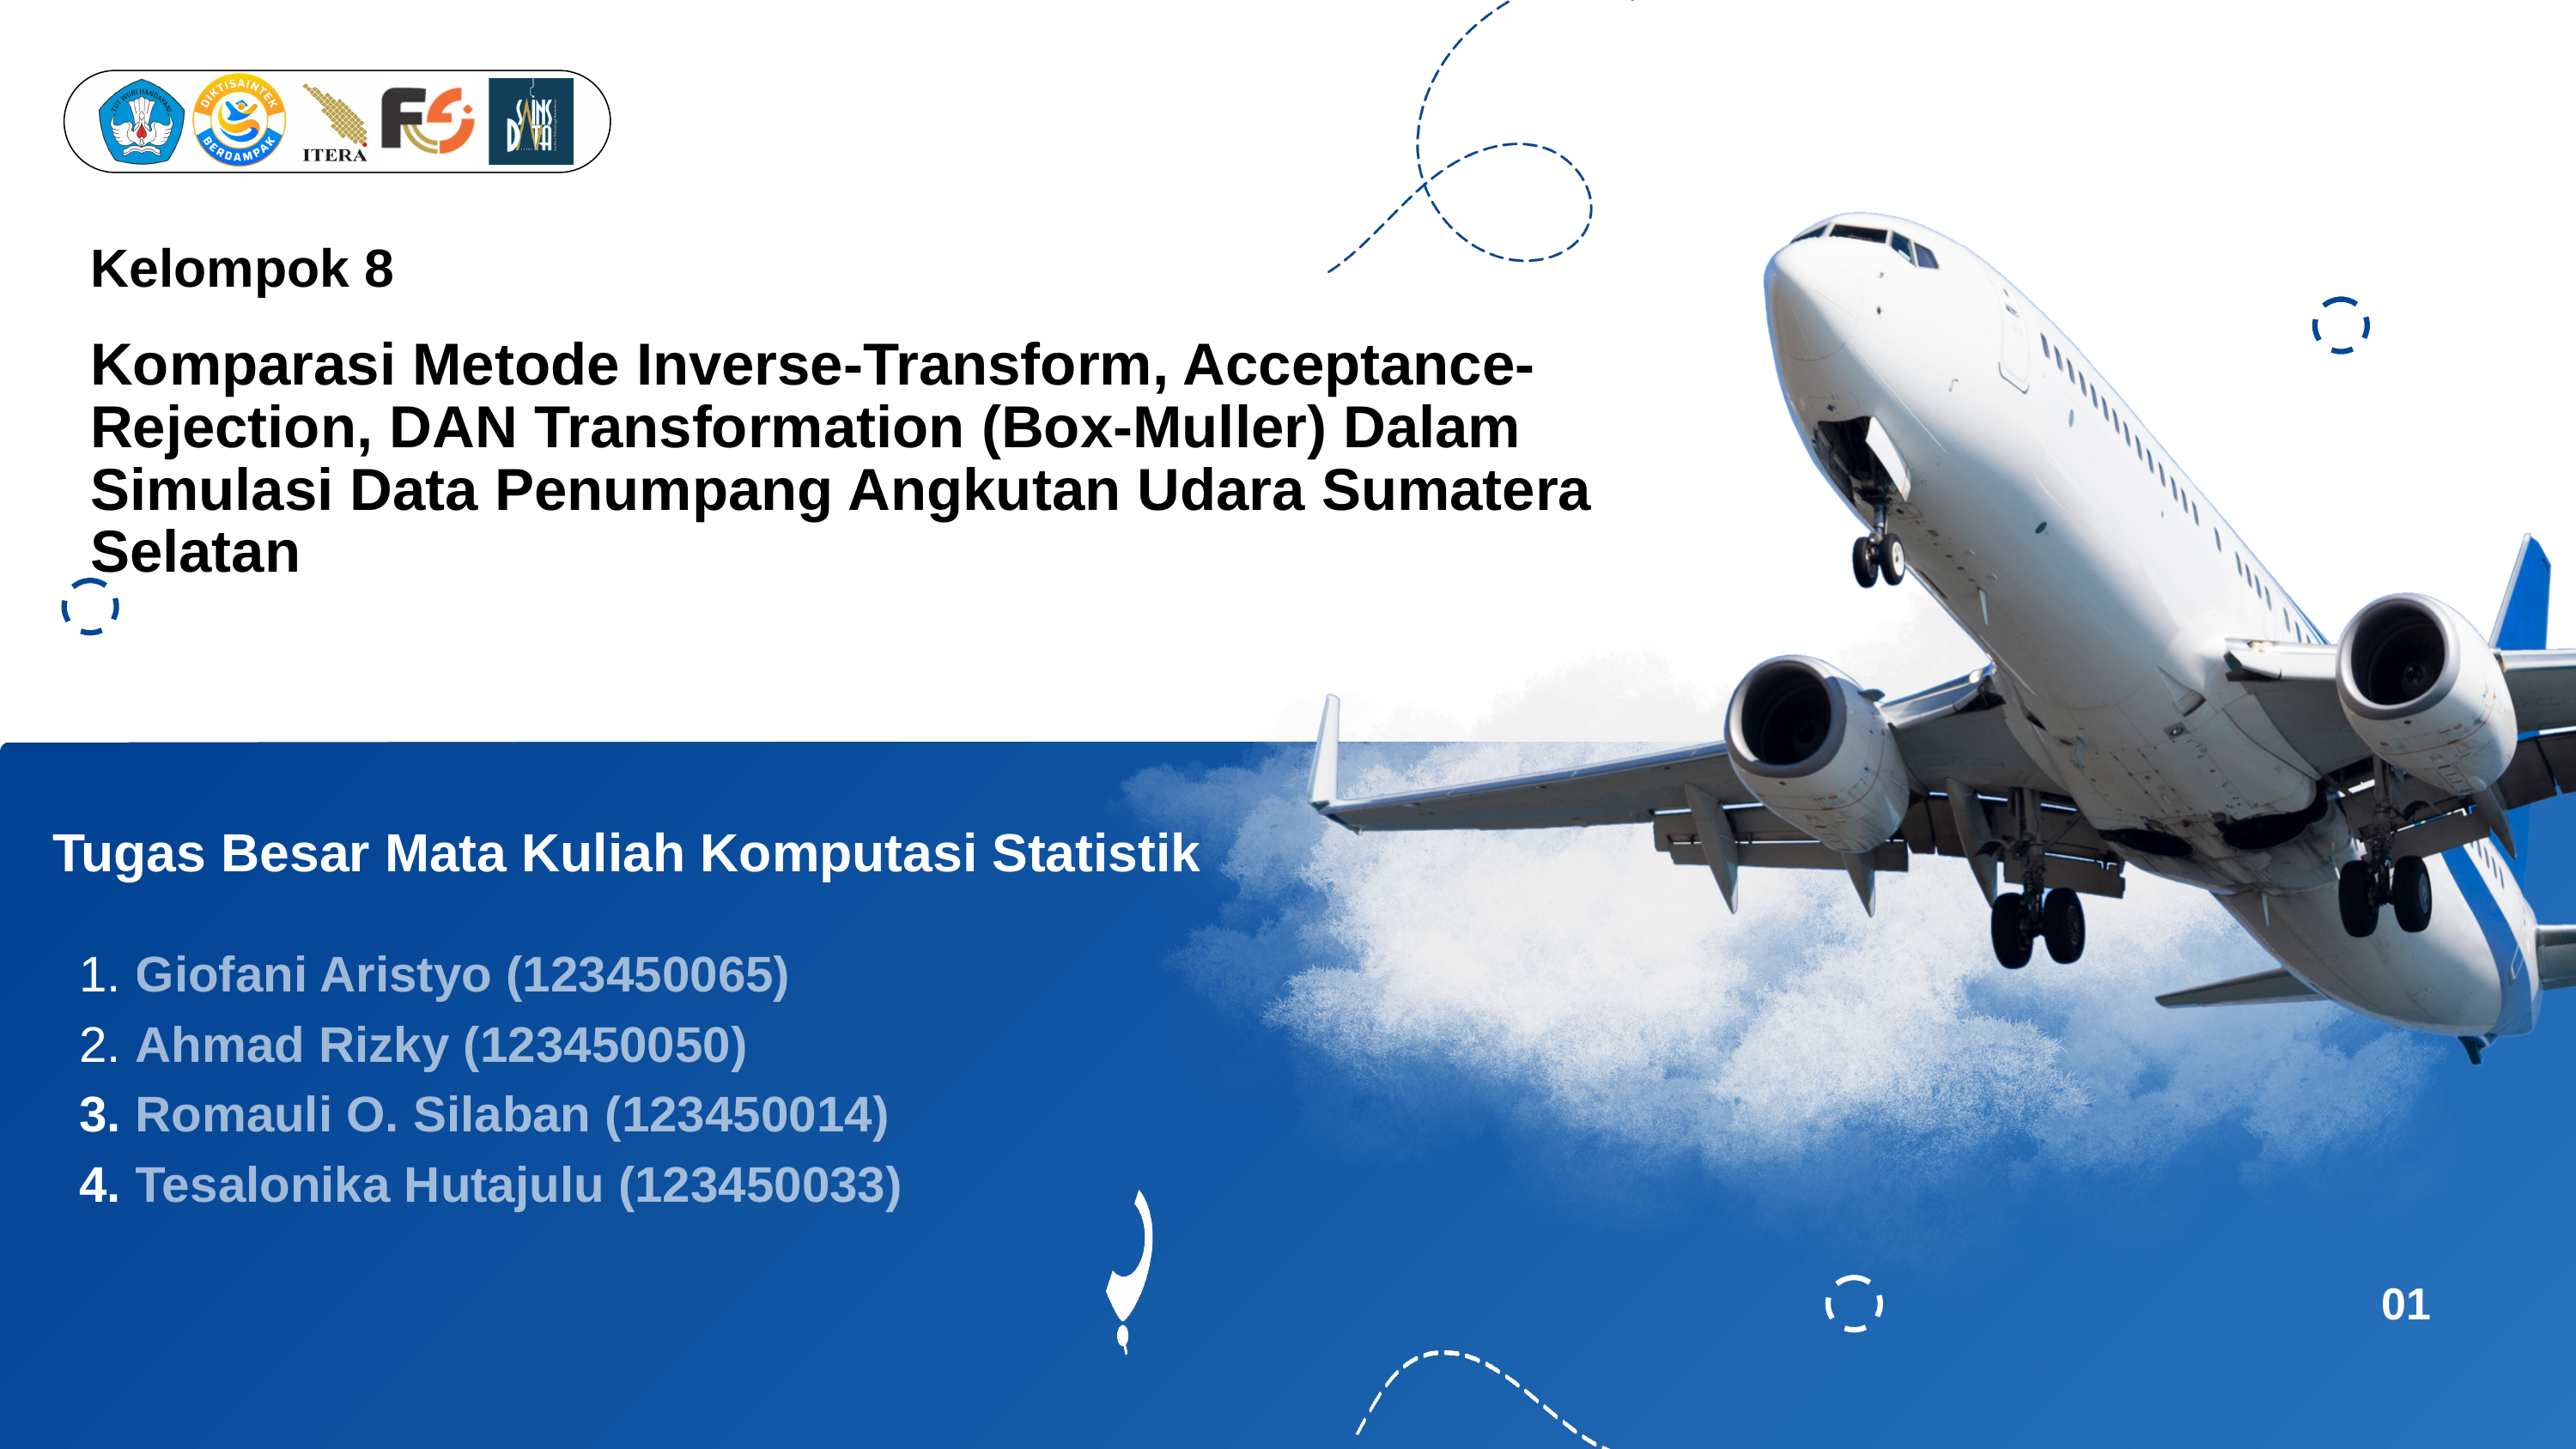

Kelompok 8

Komparasi Metode Inverse-Transform, Acceptance-Rejection, DAN Transformation (Box-Muller) Dalam Simulasi Data Penumpang Angkutan Udara Sumatera Selatan

Tugas Besar Mata Kuliah Komputasi Statistik
 Giofani Aristyo (123450065)
 Ahmad Rizky (123450050)
 Romauli O. Silaban (123450014)
 Tesalonika Hutajulu (123450033)

01